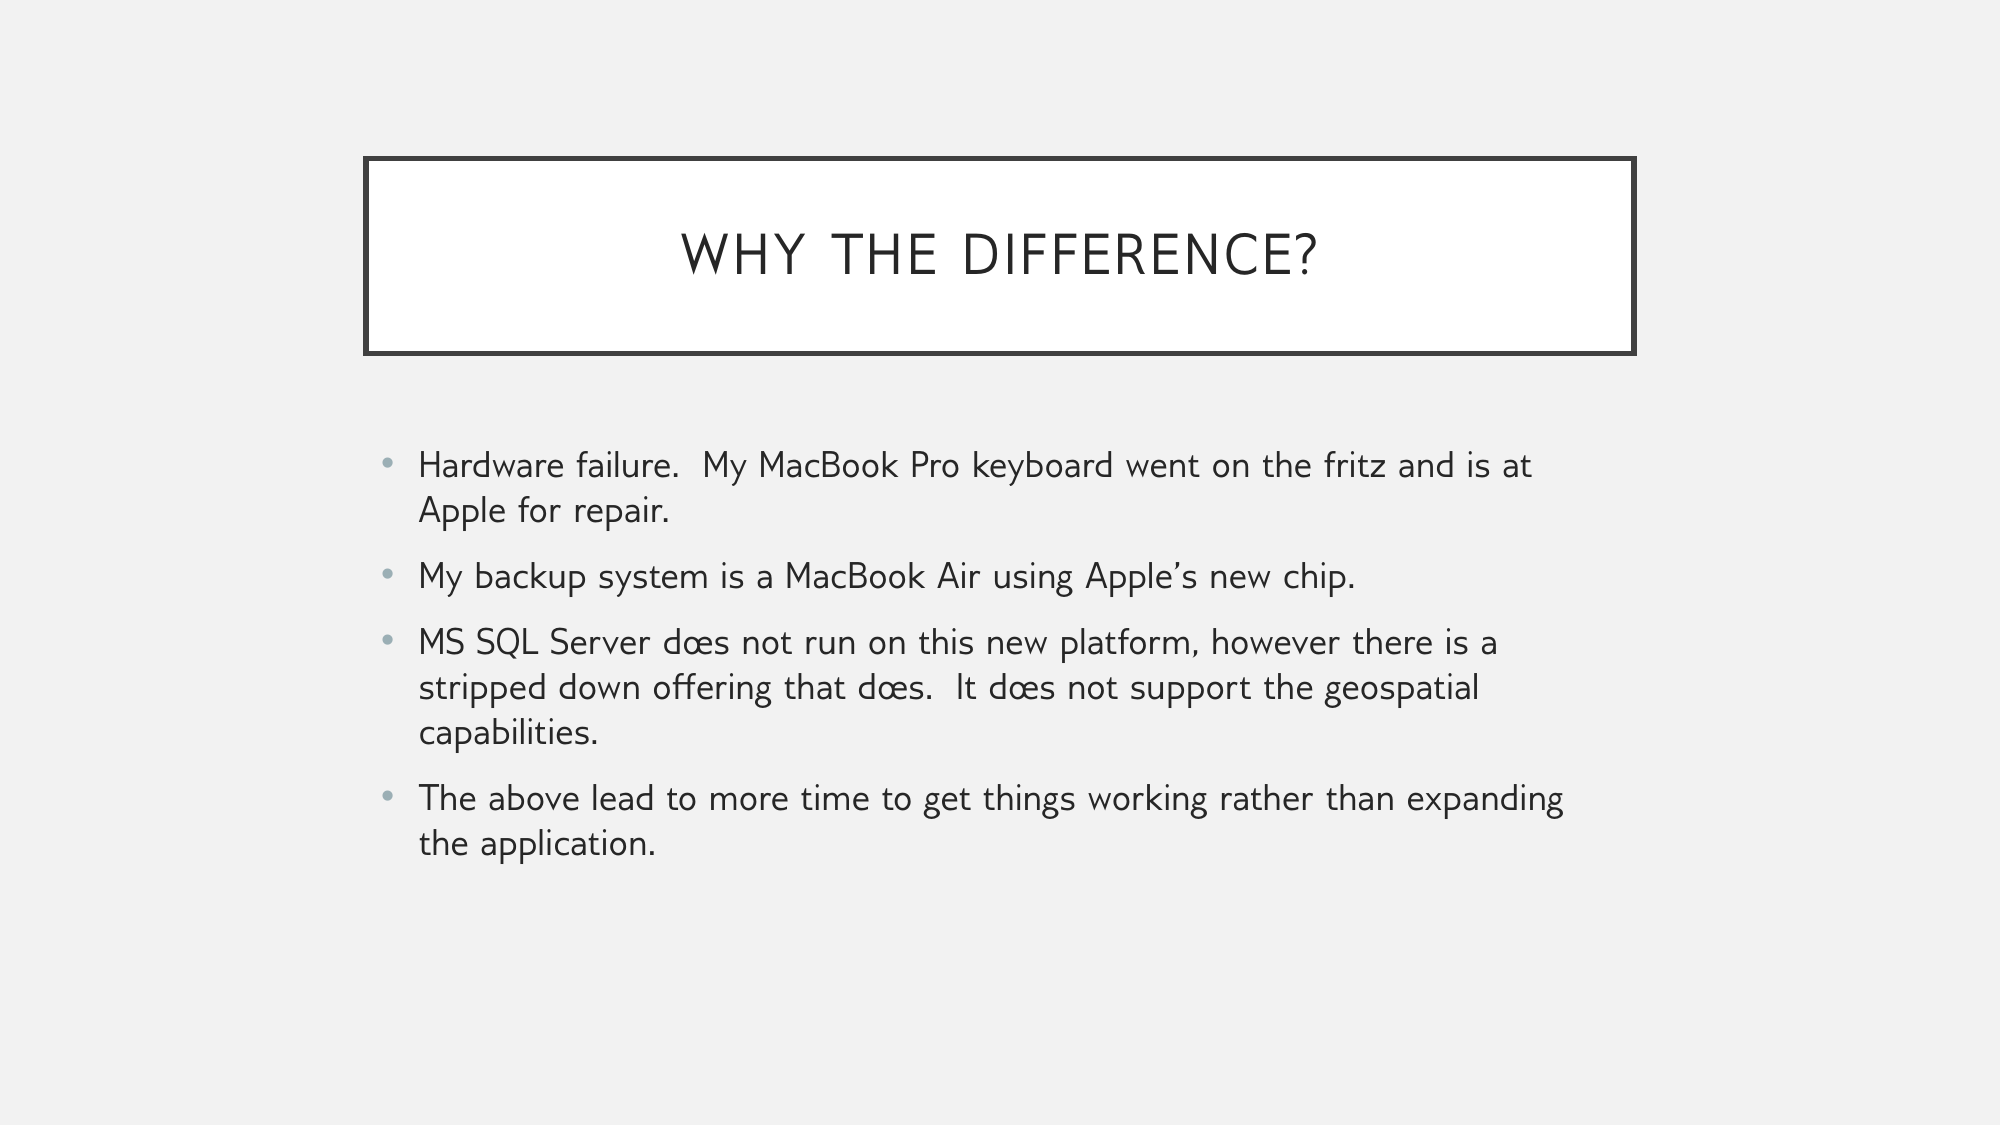

# Why the difference?
Hardware failure.  My MacBook Pro keyboard went on the fritz and is at Apple for repair.
My backup system is a MacBook Air using Apple’s new chip.
MS SQL Server does not run on this new platform, however there is a stripped down offering that does.  It does not support the geospatial capabilities.
The above lead to more time to get things working rather than expanding the application.